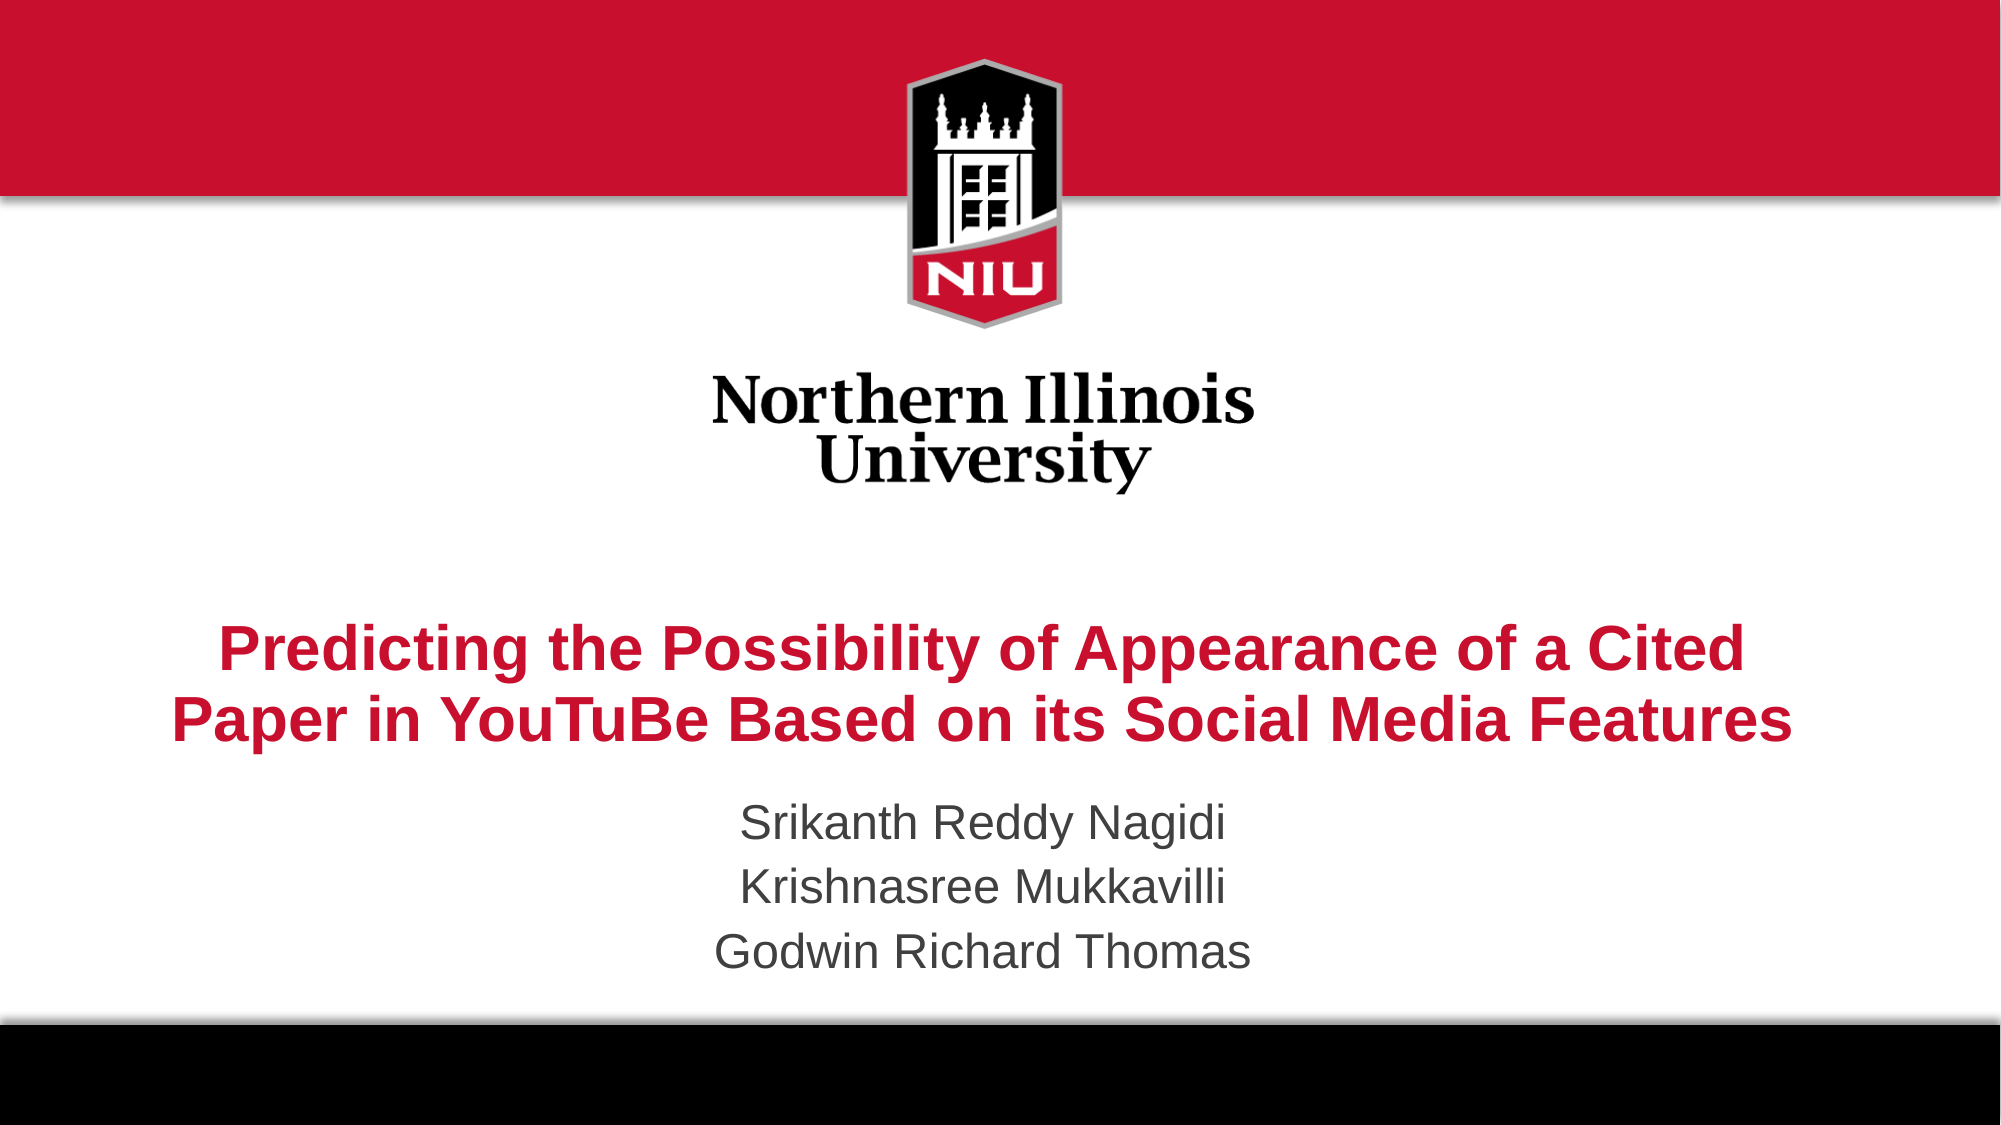

# Predicting the Possibility of Appearance of a Cited Paper in YouTuBe Based on its Social Media Features
Srikanth Reddy Nagidi
Krishnasree Mukkavilli
Godwin Richard Thomas